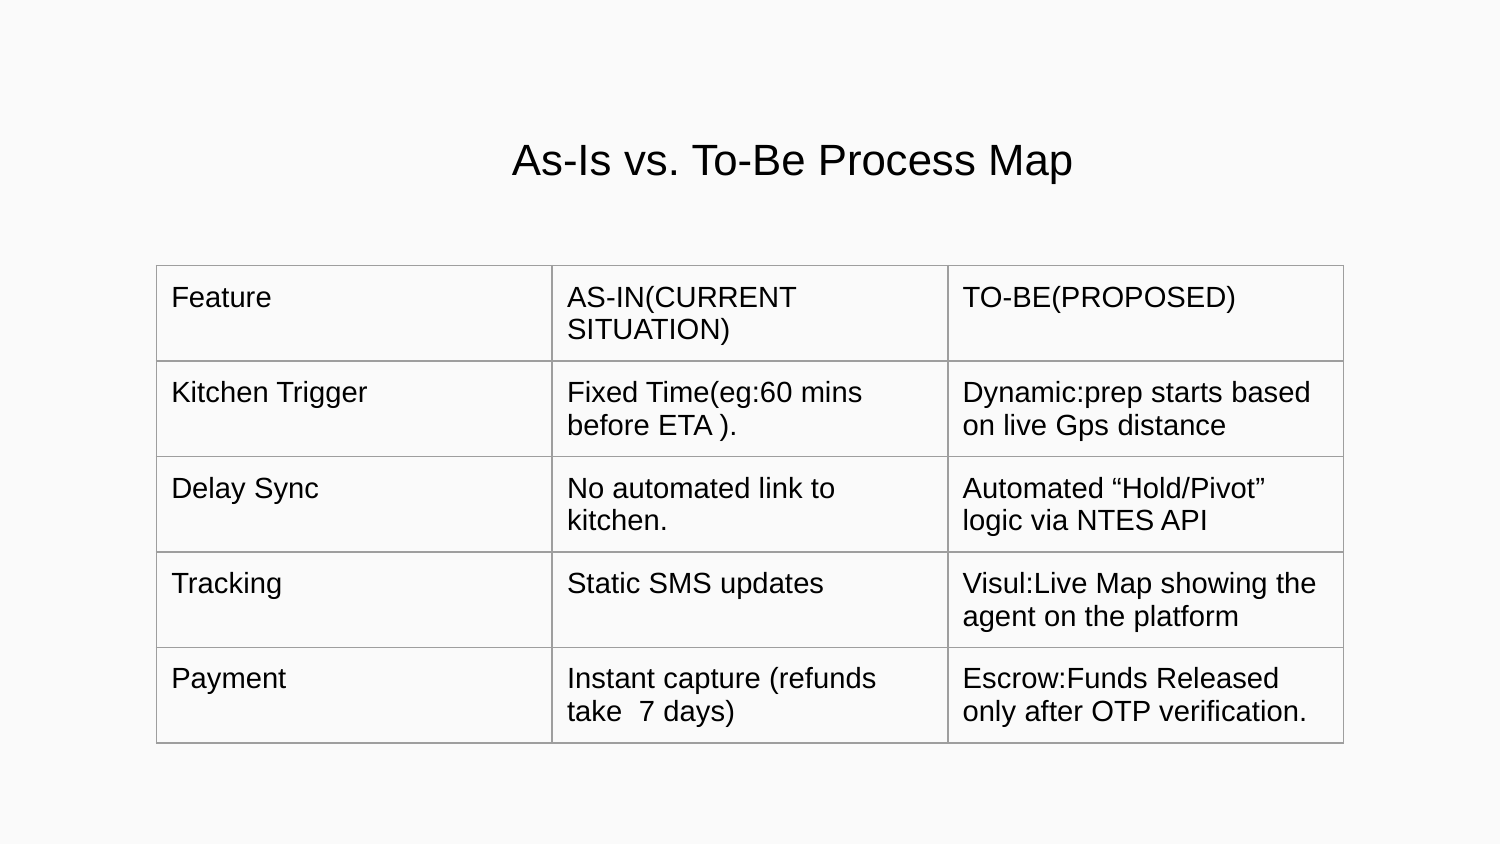

As-Is vs. To-Be Process Map
| Feature | AS-IN(CURRENT SITUATION) | TO-BE(PROPOSED) |
| --- | --- | --- |
| Kitchen Trigger | Fixed Time(eg:60 mins before ETA ). | Dynamic:prep starts based on live Gps distance |
| Delay Sync | No automated link to kitchen. | Automated “Hold/Pivot” logic via NTES API |
| Tracking | Static SMS updates | Visul:Live Map showing the agent on the platform |
| Payment | Instant capture (refunds take 7 days) | Escrow:Funds Released only after OTP verification. |